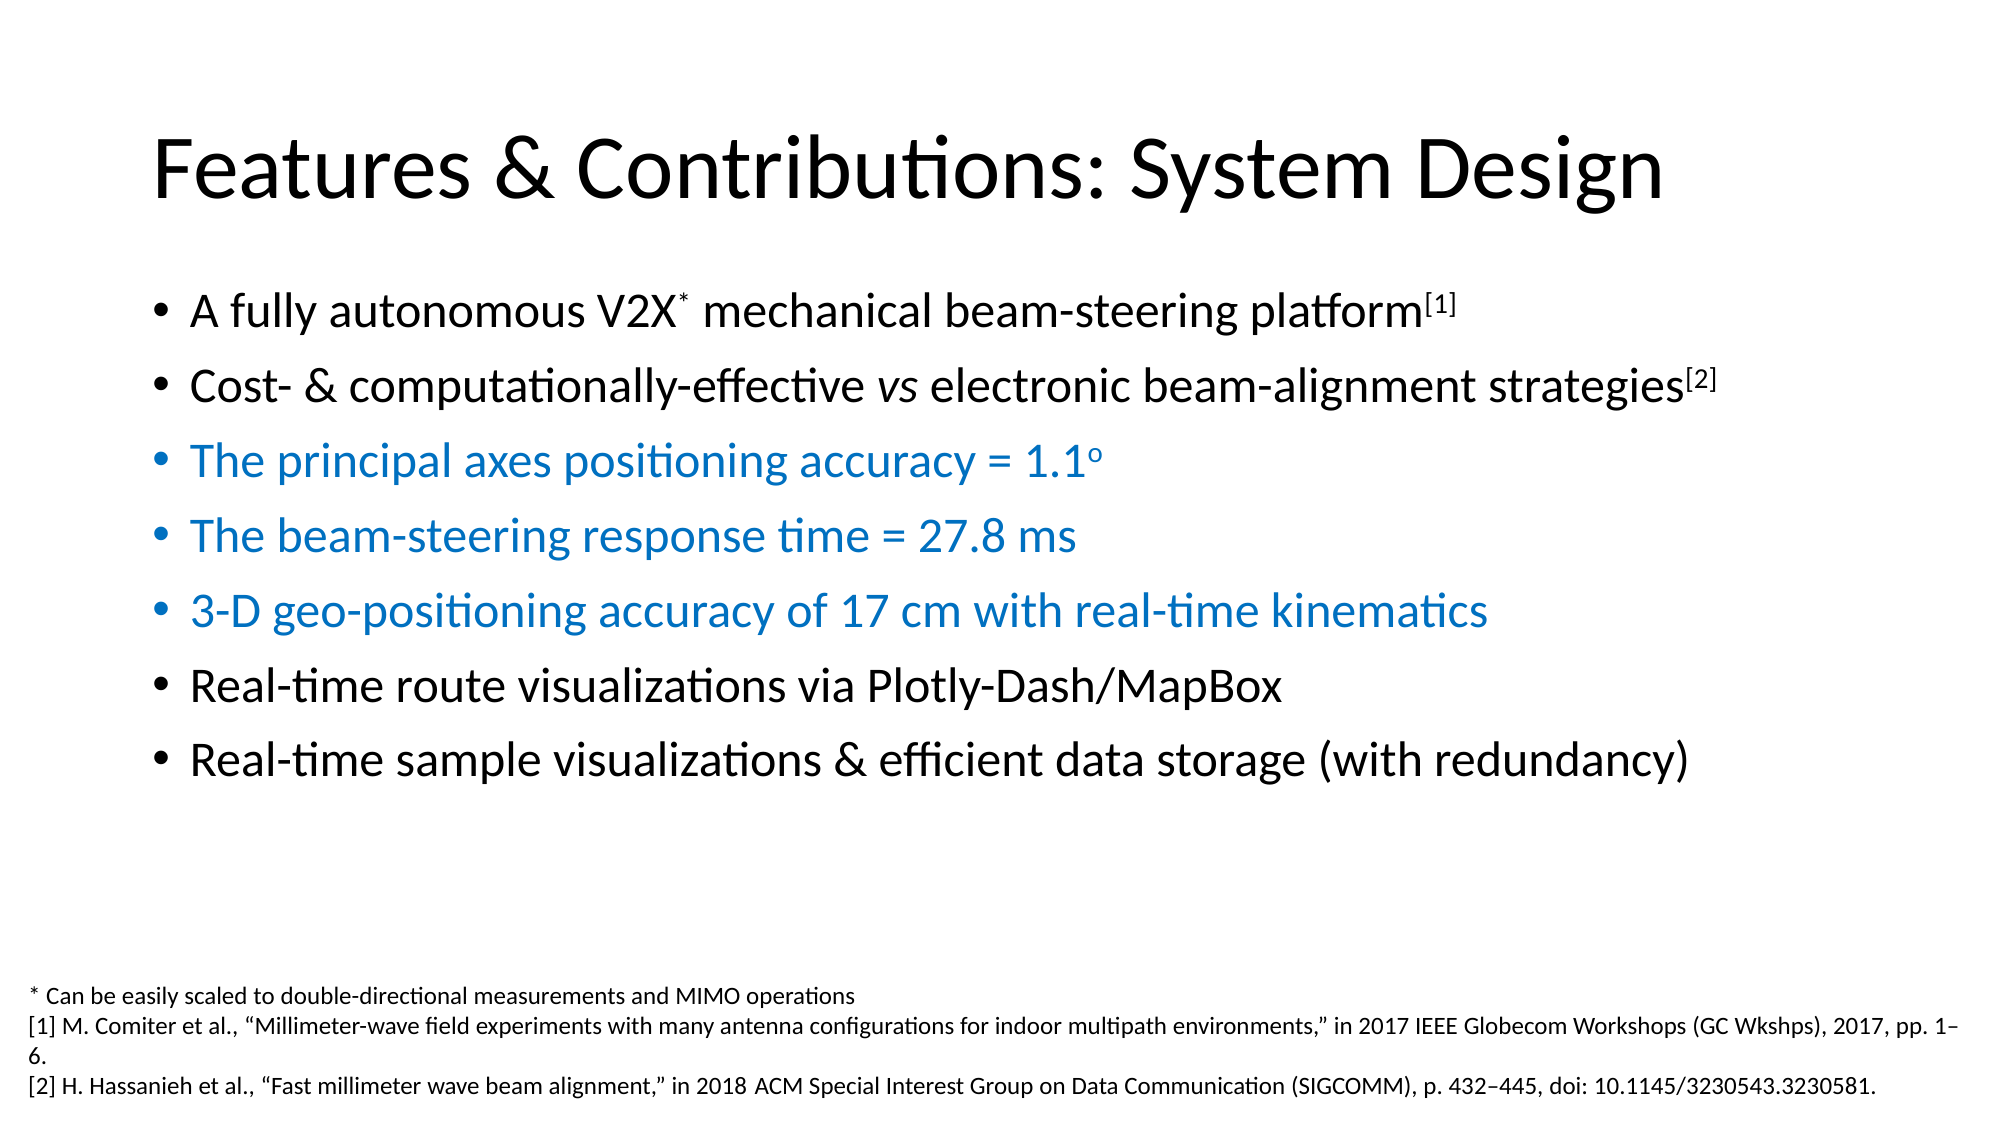

# Features & Contributions: System Design
A fully autonomous V2X* mechanical beam-steering platform[1]
Cost- & computationally-effective vs electronic beam-alignment strategies[2]
The principal axes positioning accuracy = 1.1o
The beam-steering response time = 27.8 ms
3-D geo-positioning accuracy of 17 cm with real-time kinematics
Real-time route visualizations via Plotly-Dash/MapBox
Real-time sample visualizations & efficient data storage (with redundancy)

* Can be easily scaled to double-directional measurements and MIMO operations
[1] M. Comiter et al., “Millimeter-wave field experiments with many antenna configurations for indoor multipath environments,” in 2017 IEEE Globecom Workshops (GC Wkshps), 2017, pp. 1–6.
[2] H. Hassanieh et al., “Fast millimeter wave beam alignment,” in 2018 ACM Special Interest Group on Data Communication (SIGCOMM), p. 432–445, doi: 10.1145/3230543.3230581.